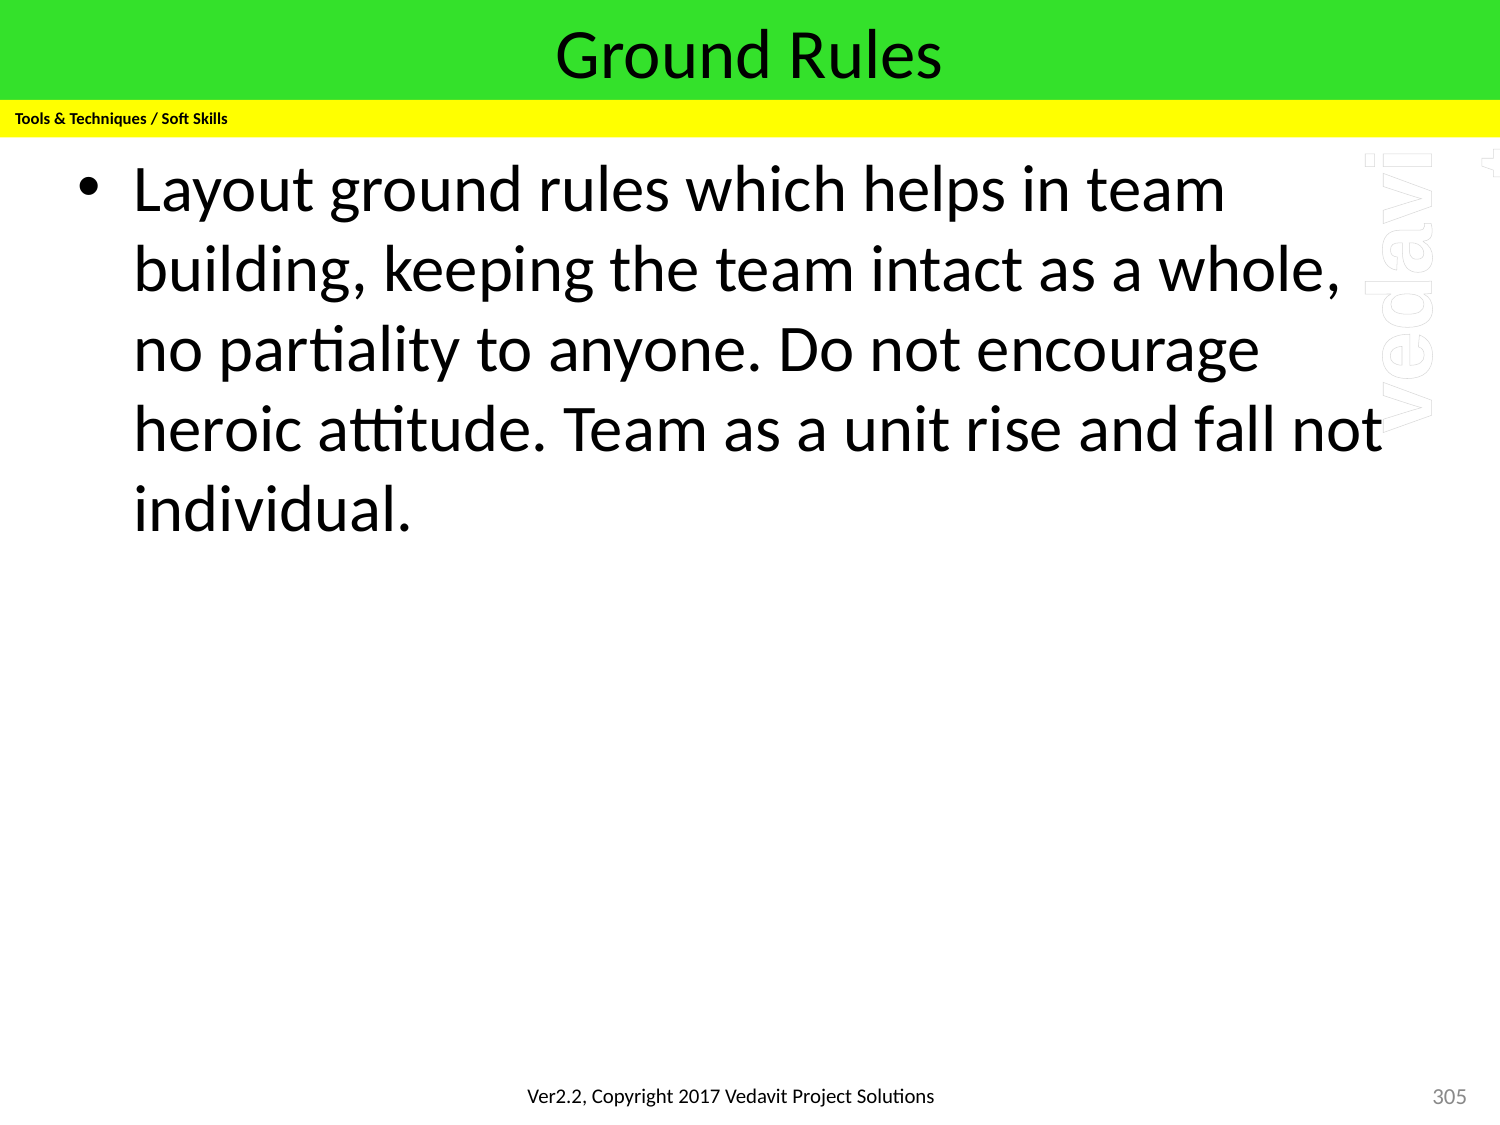

# Ground Rules
Tools & Techniques / Soft Skills

Layout ground rules which helps in team building, keeping the team intact as a whole, no partiality to anyone. Do not encourage heroic attitude. Team as a unit rise and fall not individual.
305